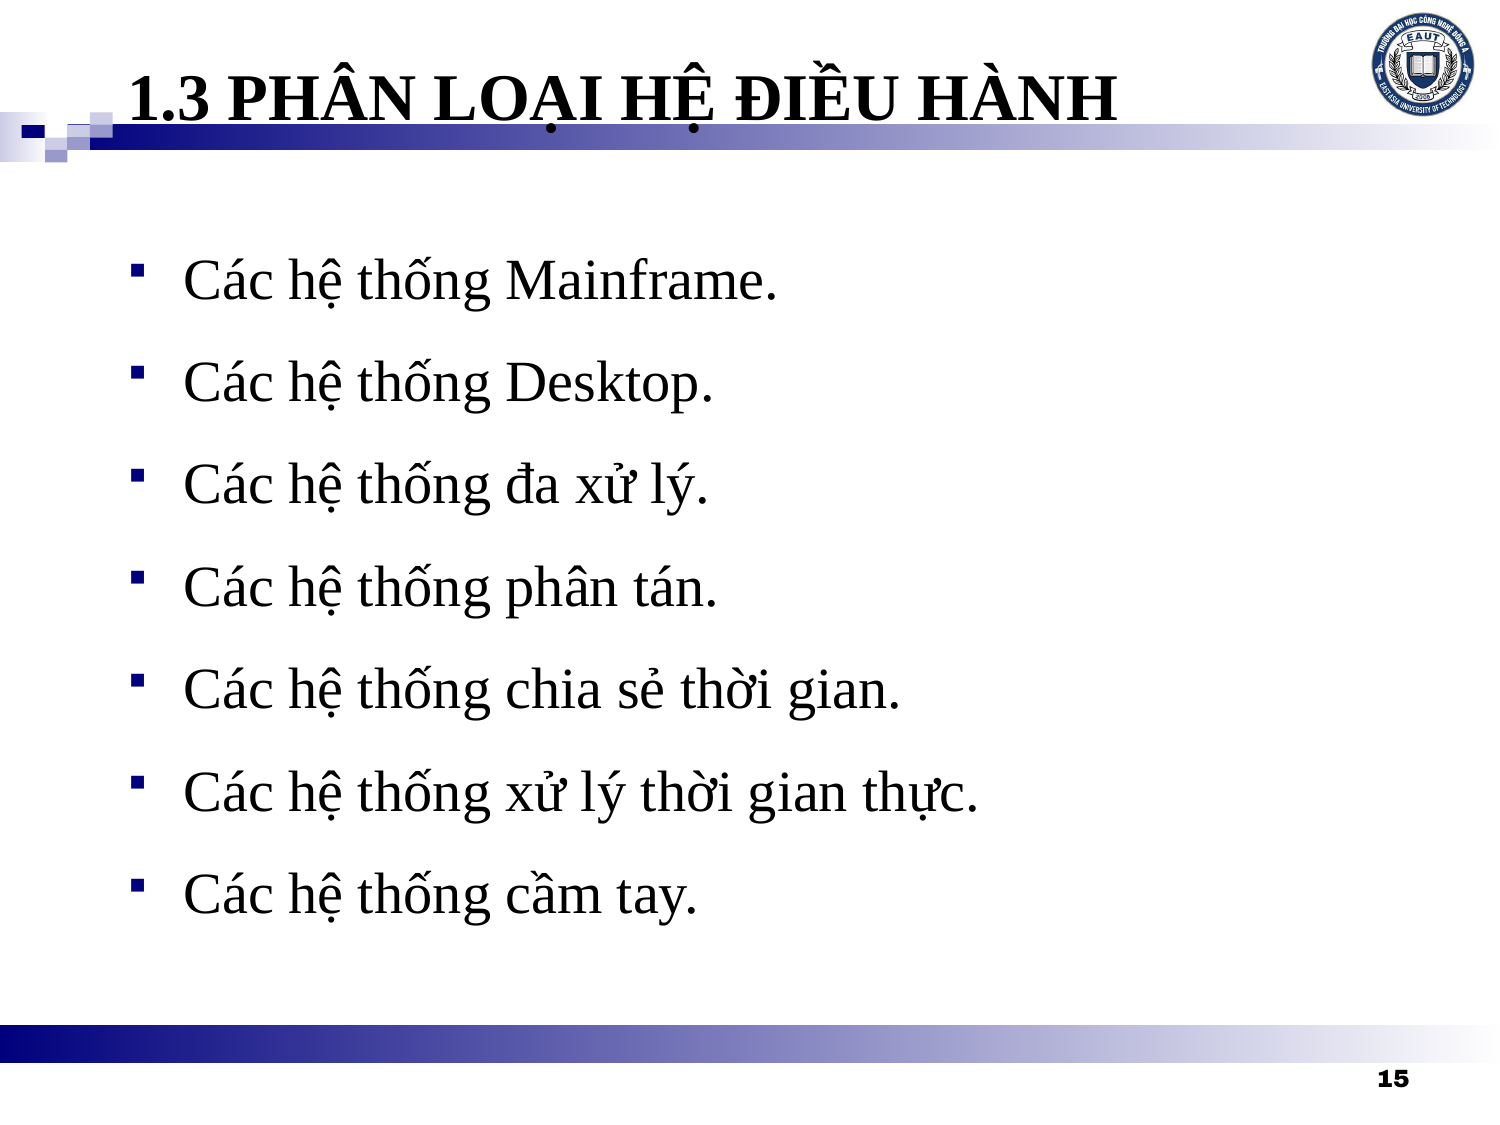

1.3 PHÂN LOẠI HỆ ĐIỀU HÀNH
Các hệ thống Mainframe.
Các hệ thống Desktop.
Các hệ thống đa xử lý.
Các hệ thống phân tán.
Các hệ thống chia sẻ thời gian.
Các hệ thống xử lý thời gian thực.
Các hệ thống cầm tay.
15